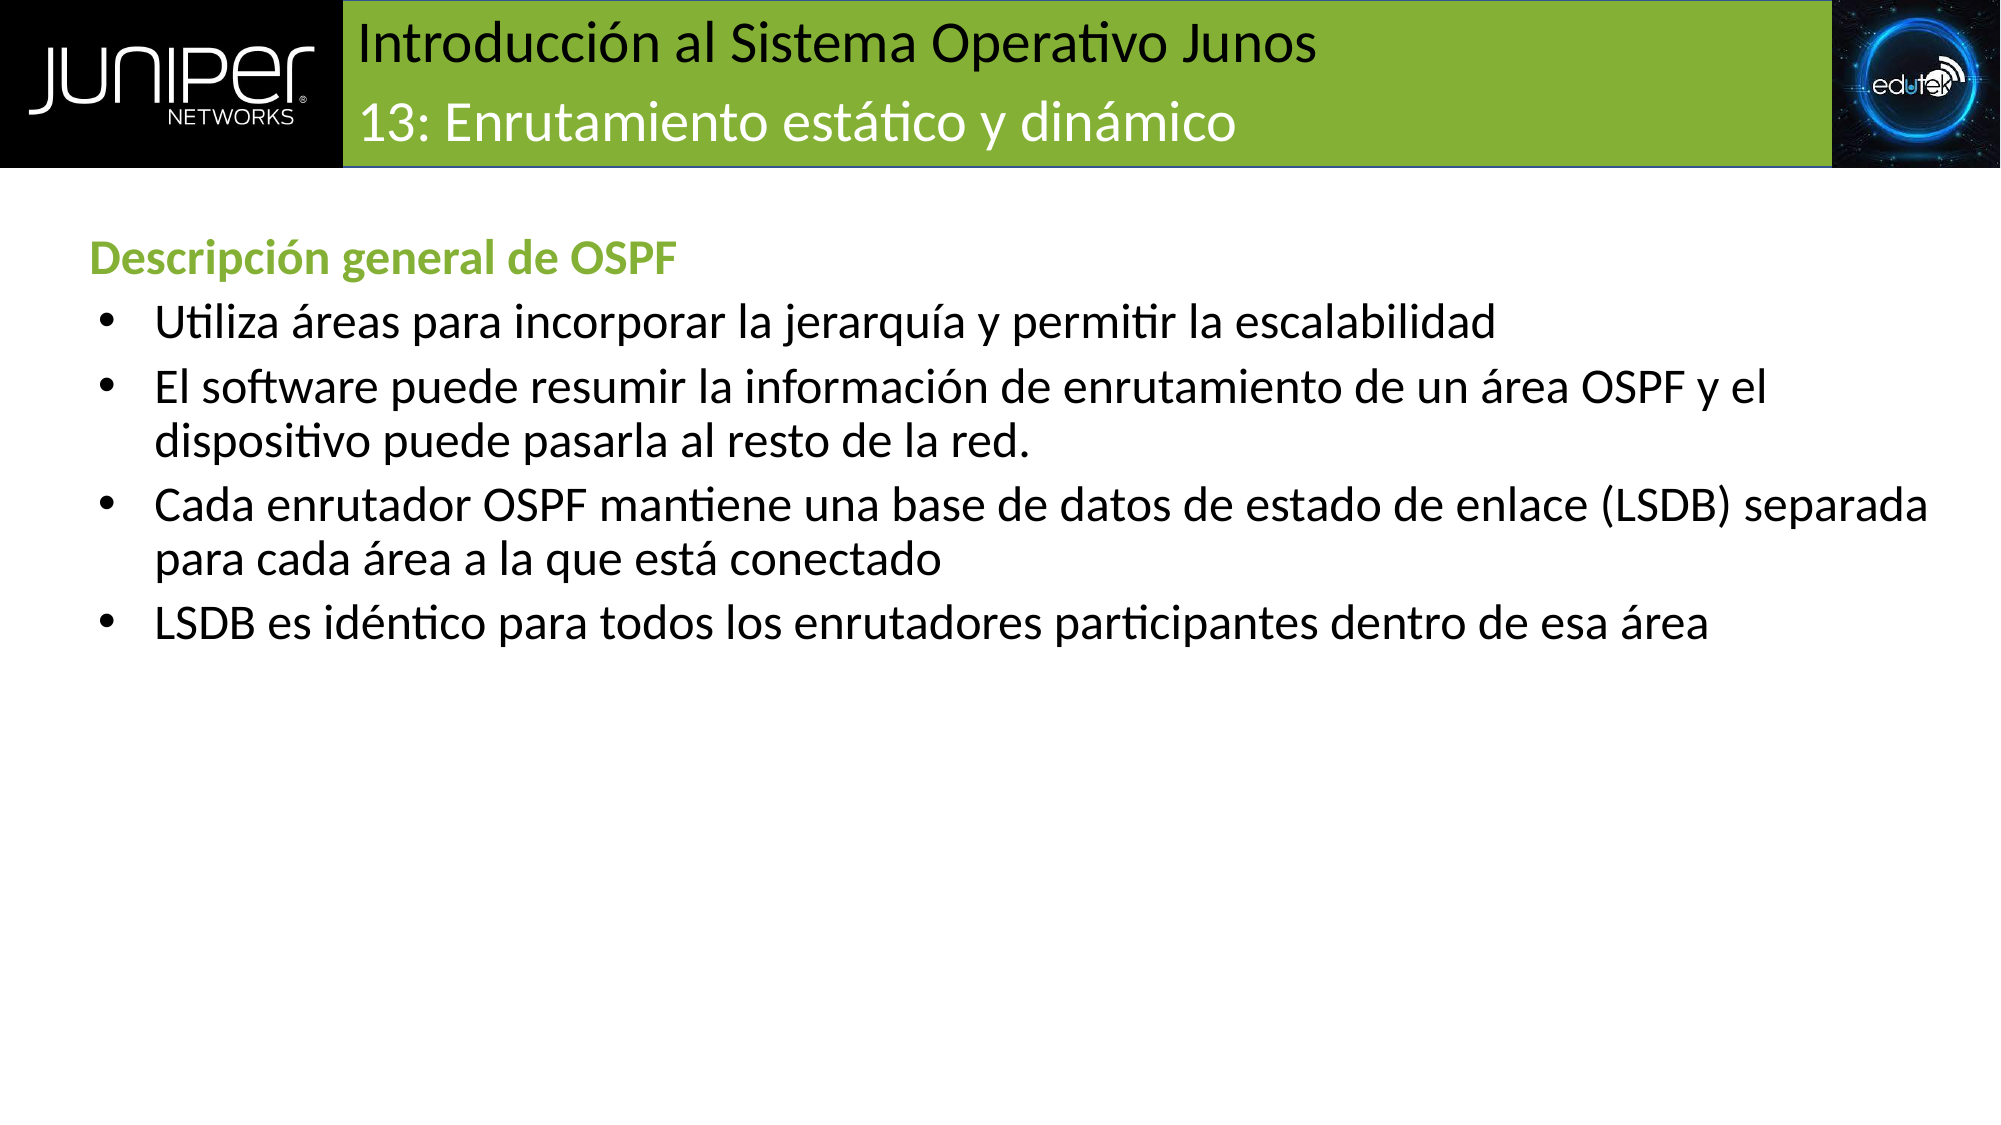

# Introducción al Sistema Operativo Junos
13: Enrutamiento estático y dinámico
Descripción general de OSPF
Utiliza áreas para incorporar la jerarquía y permitir la escalabilidad
El software puede resumir la información de enrutamiento de un área OSPF y el dispositivo puede pasarla al resto de la red.
Cada enrutador OSPF mantiene una base de datos de estado de enlace (LSDB) separada para cada área a la que está conectado
LSDB es idéntico para todos los enrutadores participantes dentro de esa área